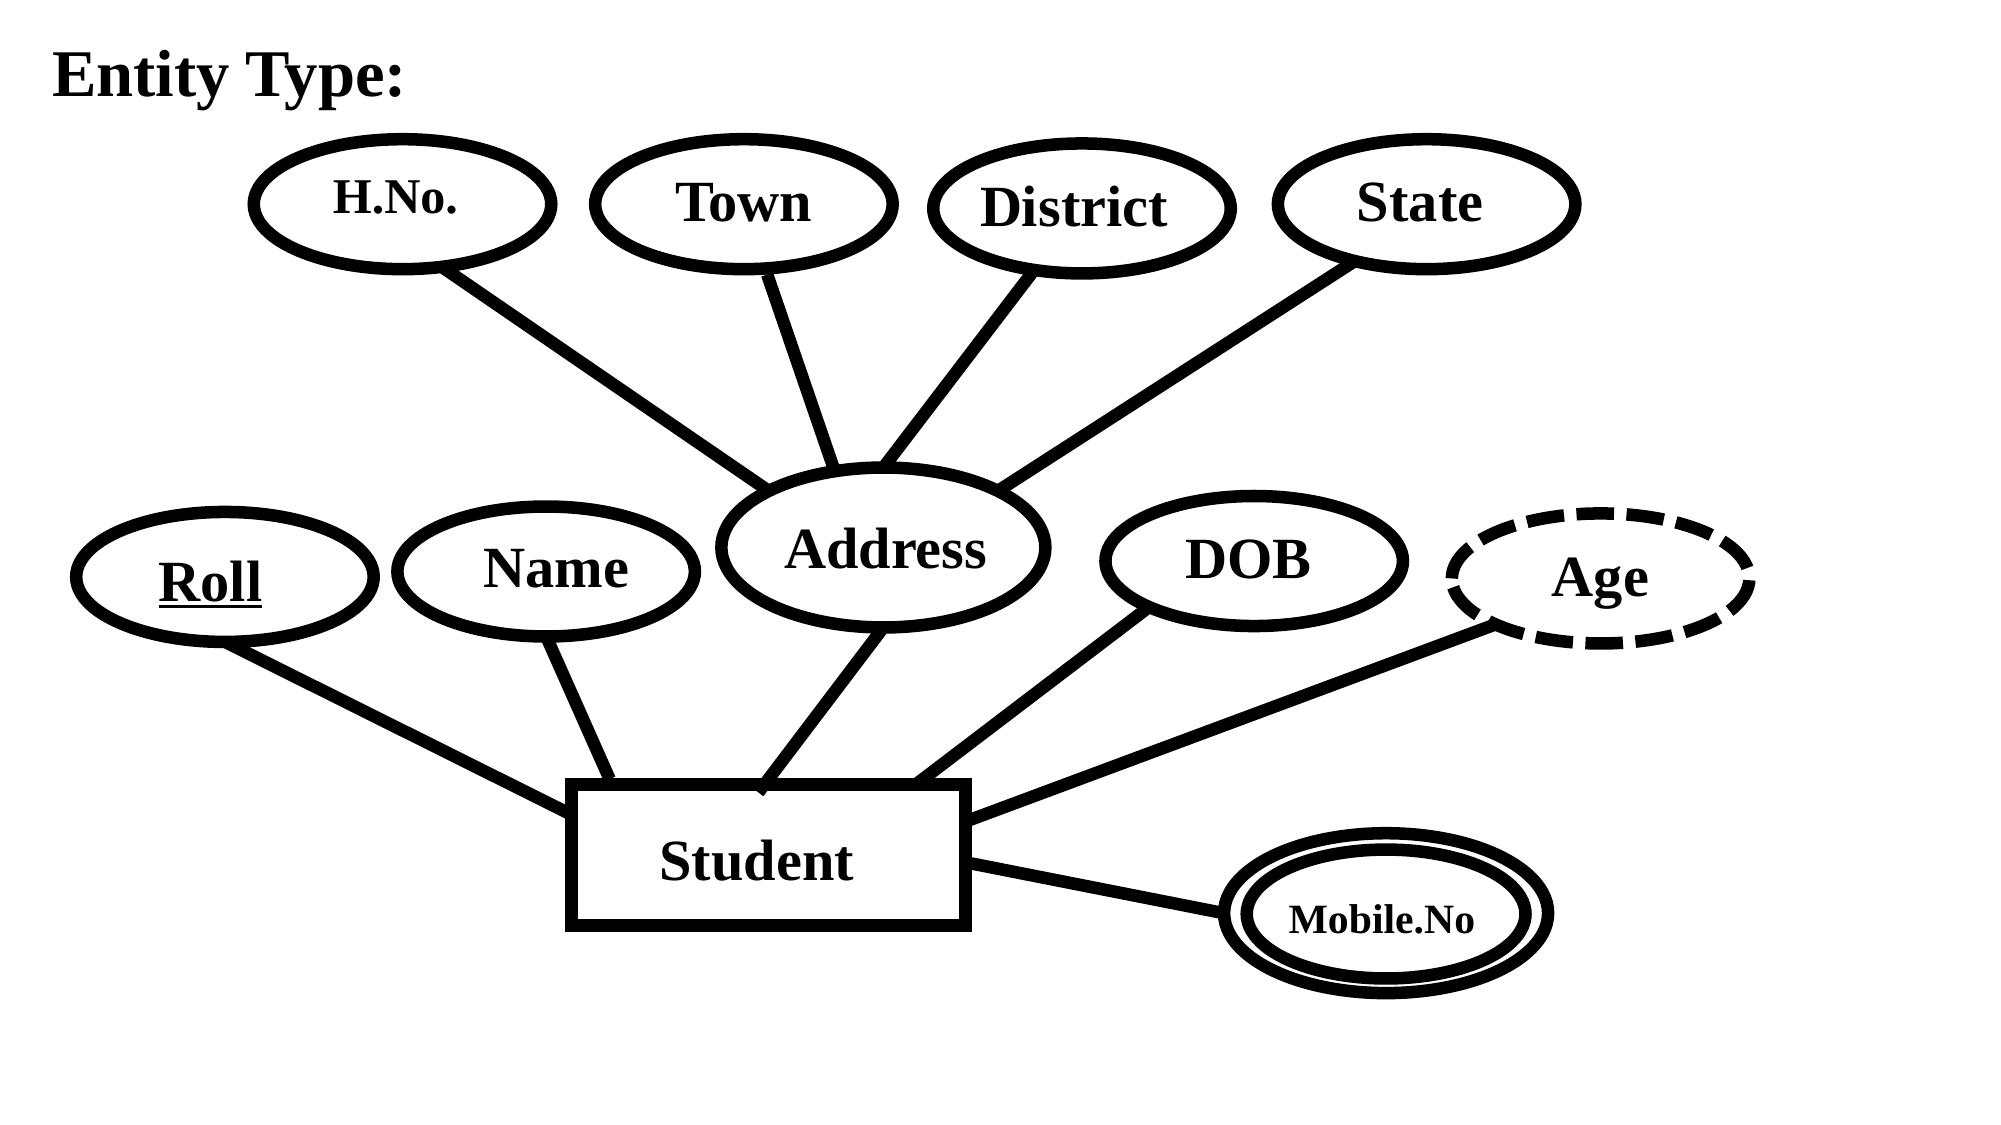

Entity Type:

H.No.
Town
State
District

Address

DOB

Name
Age
Roll

Student

Mobile.No